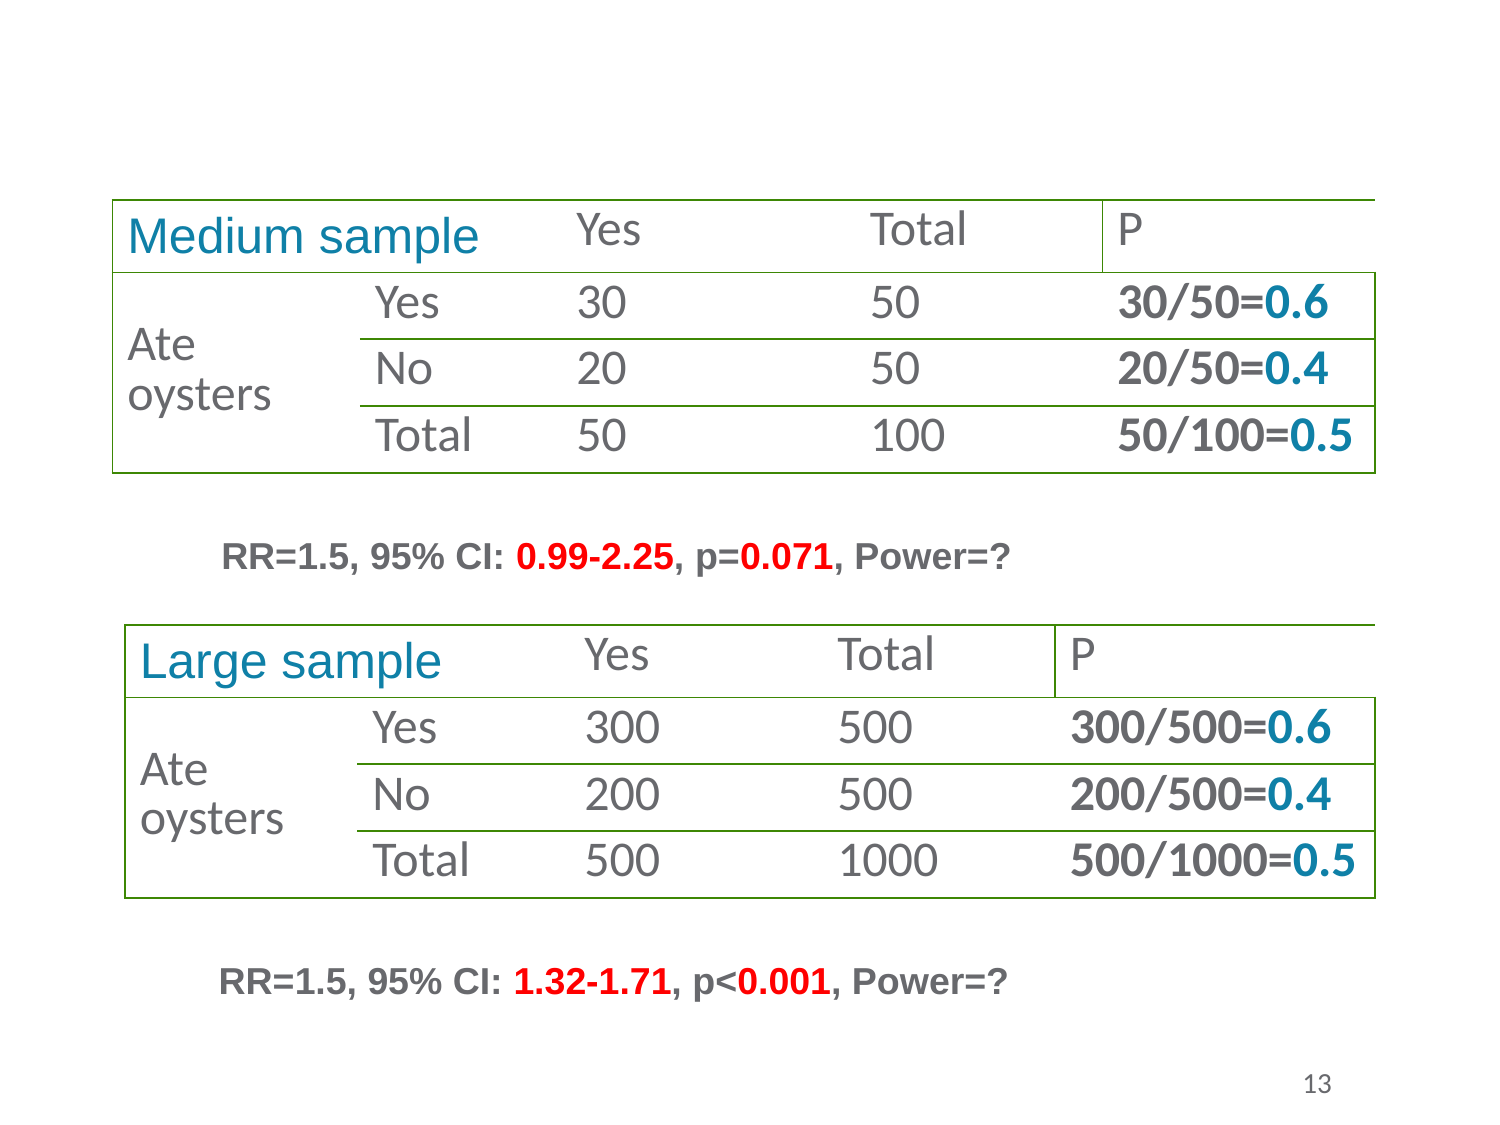

| Medium sample |  | Yes | Total | P |
| --- | --- | --- | --- | --- |
| Ate oysters | Yes | 30 | 50 | 30/50=0.6 |
|  | No | 20 | 50 | 20/50=0.4 |
|  | Total | 50 | 100 | 50/100=0.5 |
RR=1.5, 95% CI: 0.99-2.25, p=0.071, Power=?

| Large sample |  | Yes | Total | P |
| --- | --- | --- | --- | --- |
| Ate oysters | Yes | 300 | 500 | 300/500=0.6 |
|  | No | 200 | 500 | 200/500=0.4 |
|  | Total | 500 | 1000 | 500/1000=0.5 |
RR=1.5, 95% CI: 1.32-1.71, p<0.001, Power=?

13